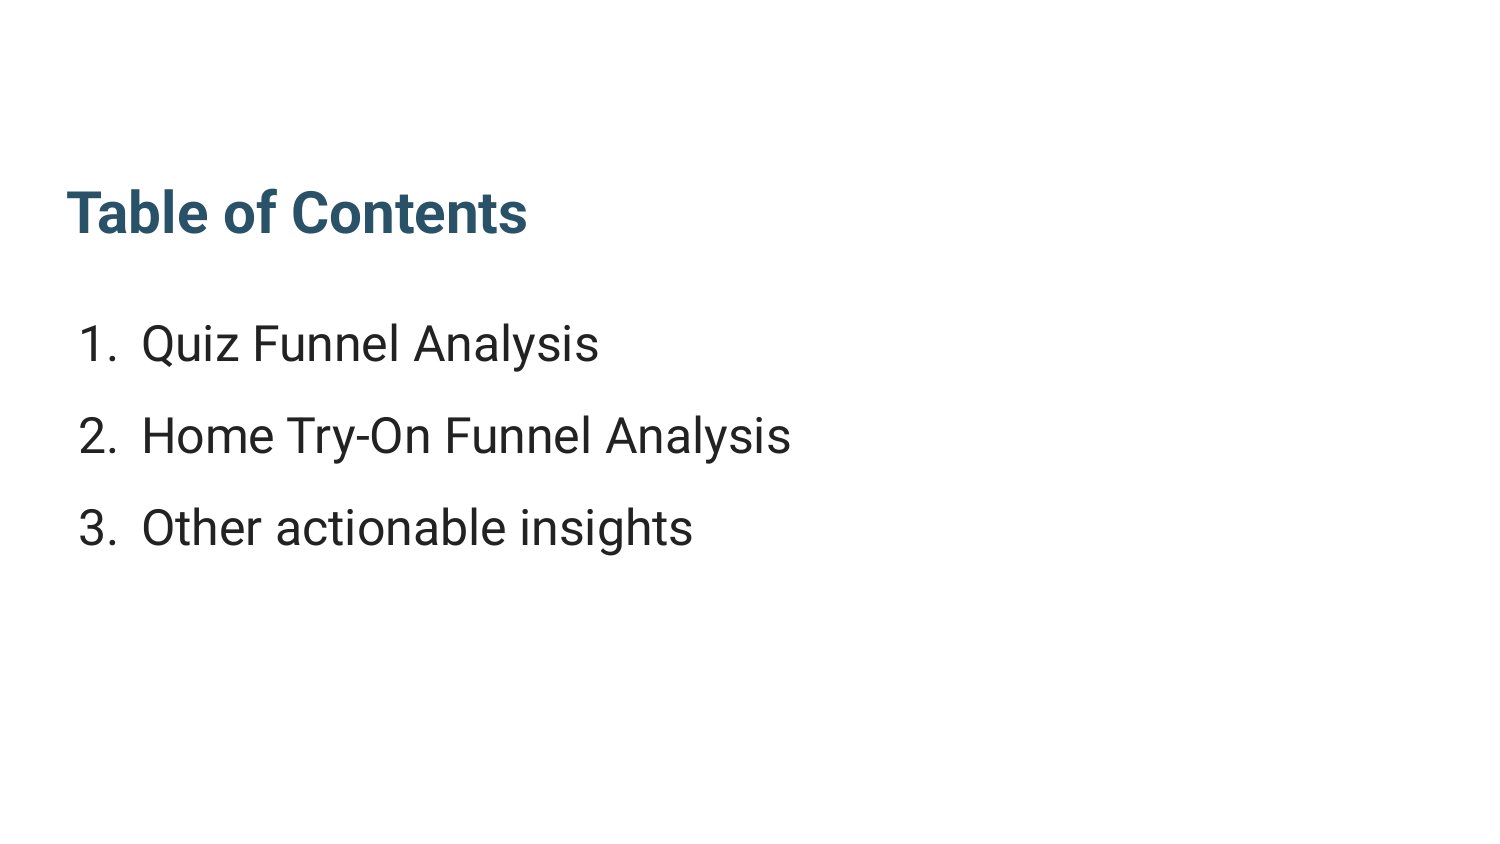

# Table of Contents
Quiz Funnel Analysis
Home Try-On Funnel Analysis
Other actionable insights